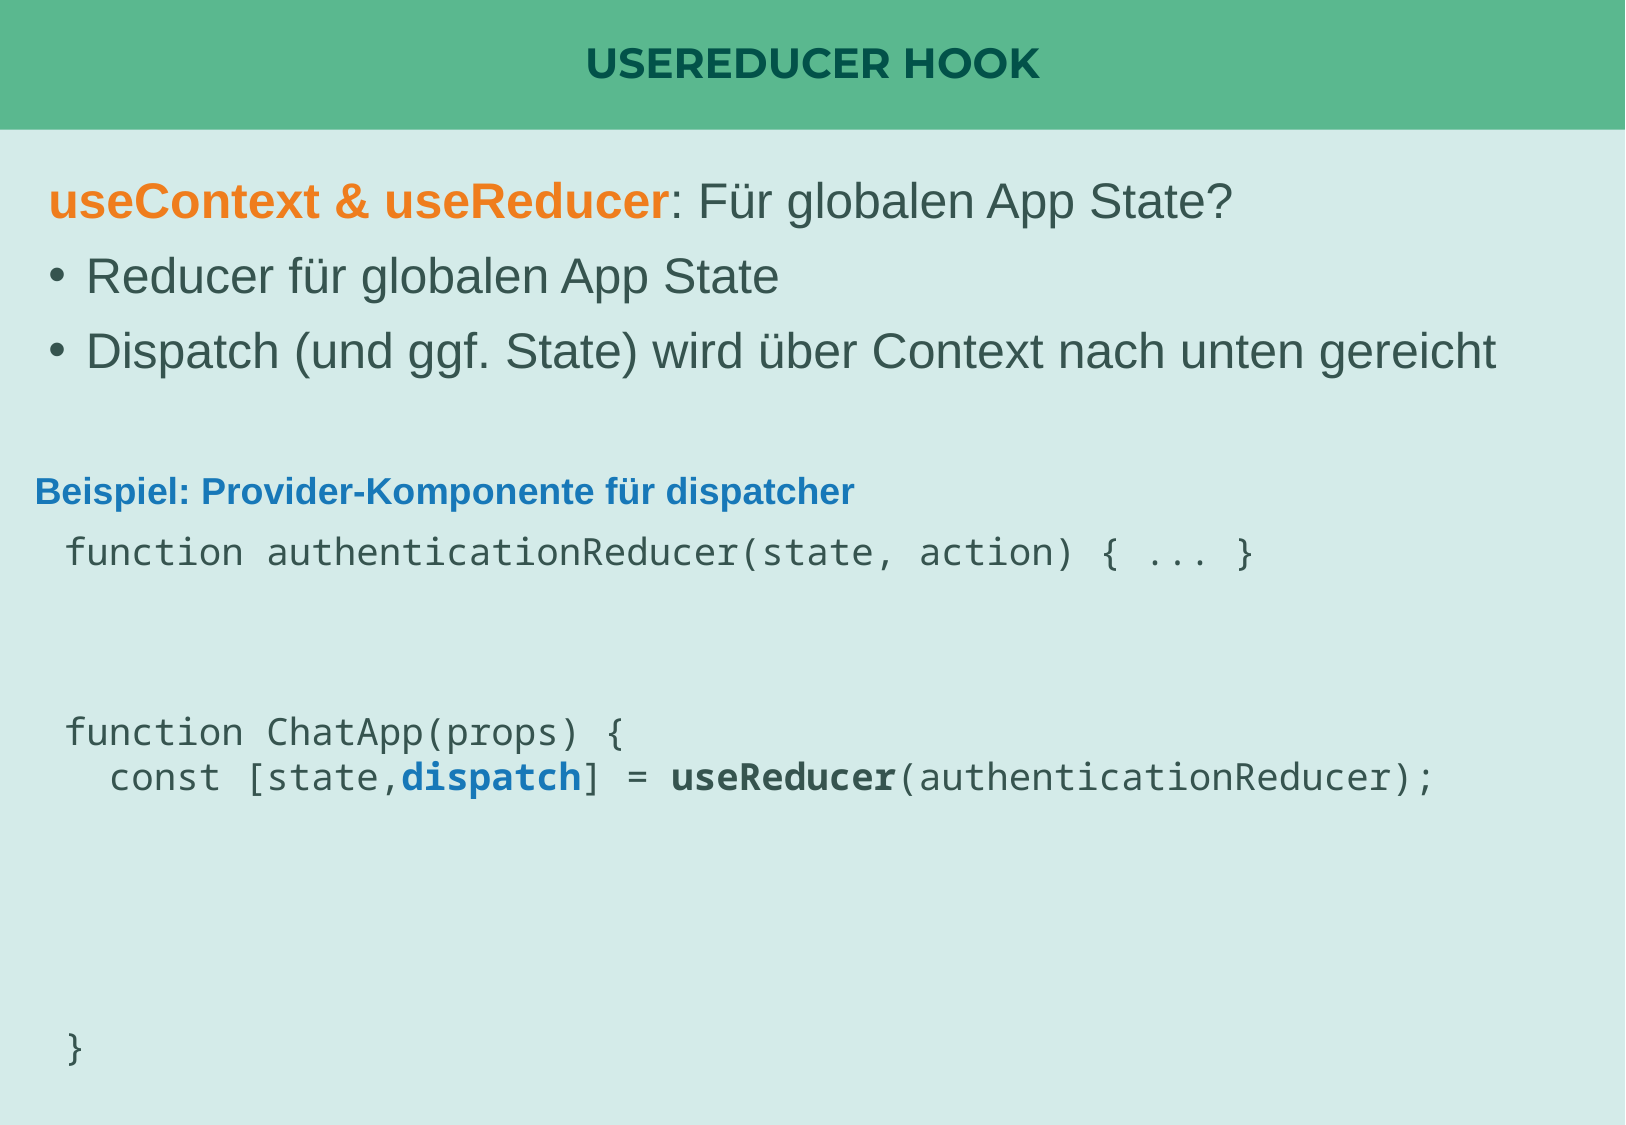

# useReducer Hook
useContext & useReducer: Für globalen App State?
Reducer für globalen App State
Dispatch (und ggf. State) wird über Context nach unten gereicht

Beispiel: Provider-Komponente für dispatcher
function authenticationReducer(state, action) { ... }

function ChatApp(props) {
  const [state,dispatch] = useReducer(authenticationReducer);

}
Beispiel: ChatPage oder Tabs

Beispiel: UserStatsPage für fetch ?